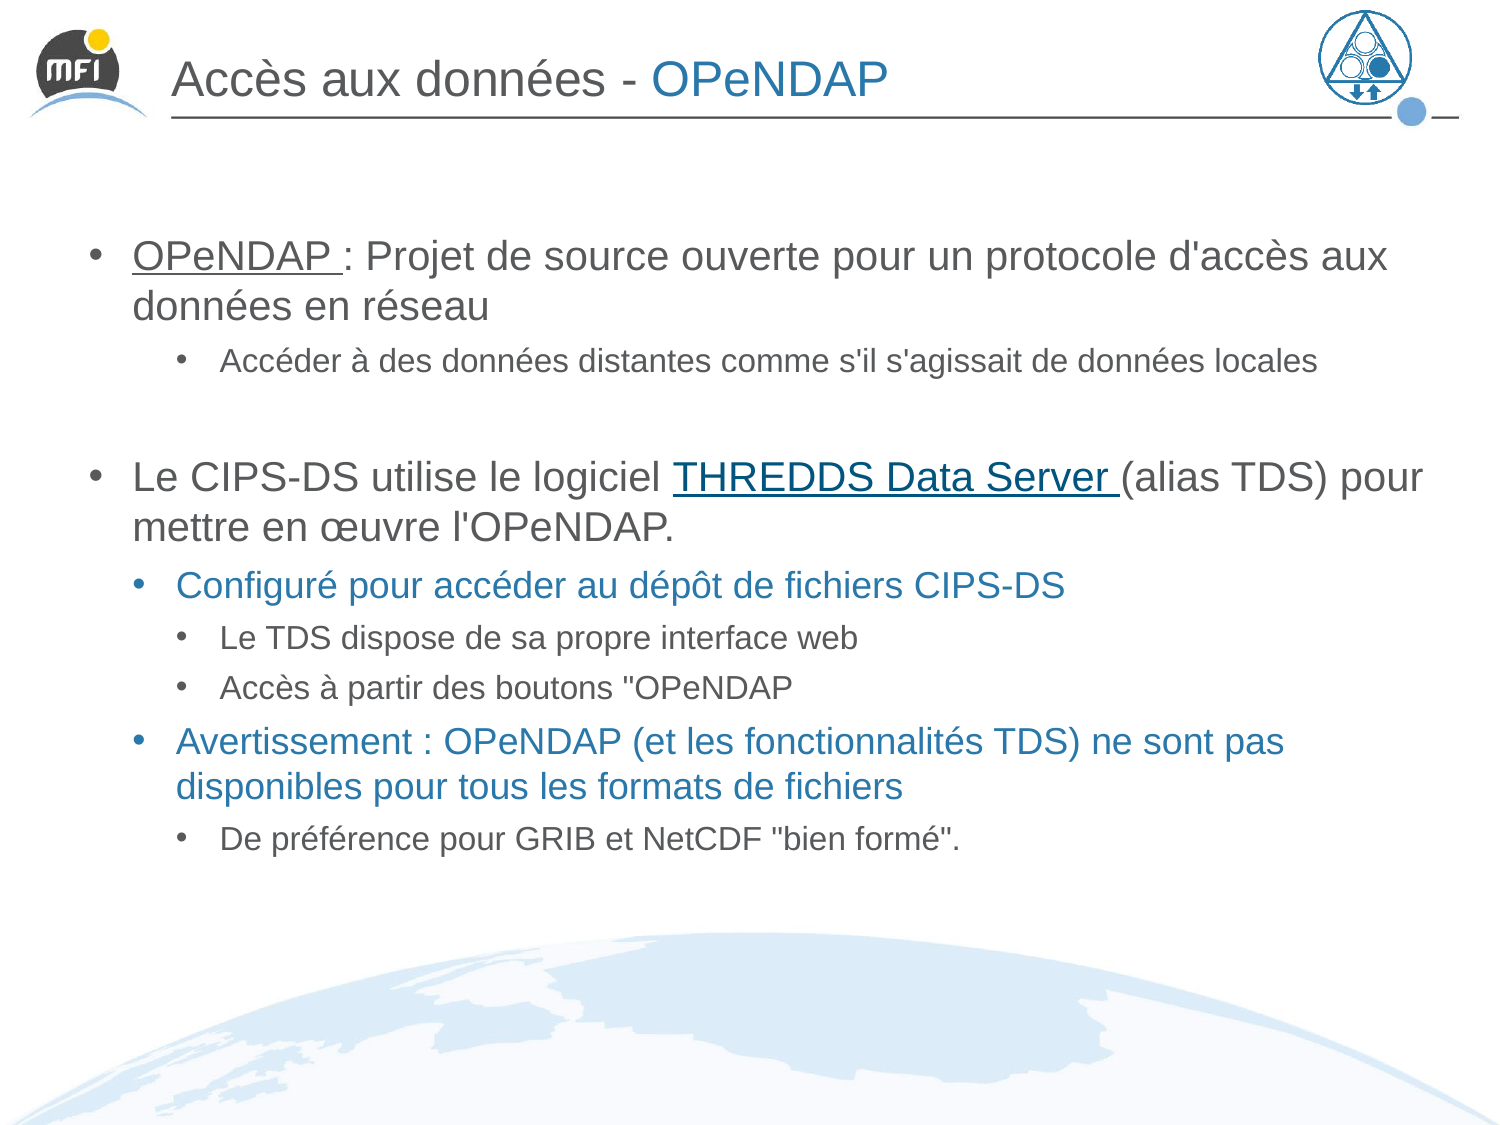

# Accès aux données - OPeNDAP

OPeNDAP : Projet de source ouverte pour un protocole d'accès aux données en réseau
Accéder à des données distantes comme s'il s'agissait de données locales

Le CIPS-DS utilise le logiciel THREDDS Data Server (alias TDS) pour mettre en œuvre l'OPeNDAP.
Configuré pour accéder au dépôt de fichiers CIPS-DS
Le TDS dispose de sa propre interface web
Accès à partir des boutons "OPeNDAP
Avertissement : OPeNDAP (et les fonctionnalités TDS) ne sont pas disponibles pour tous les formats de fichiers
De préférence pour GRIB et NetCDF "bien formé".